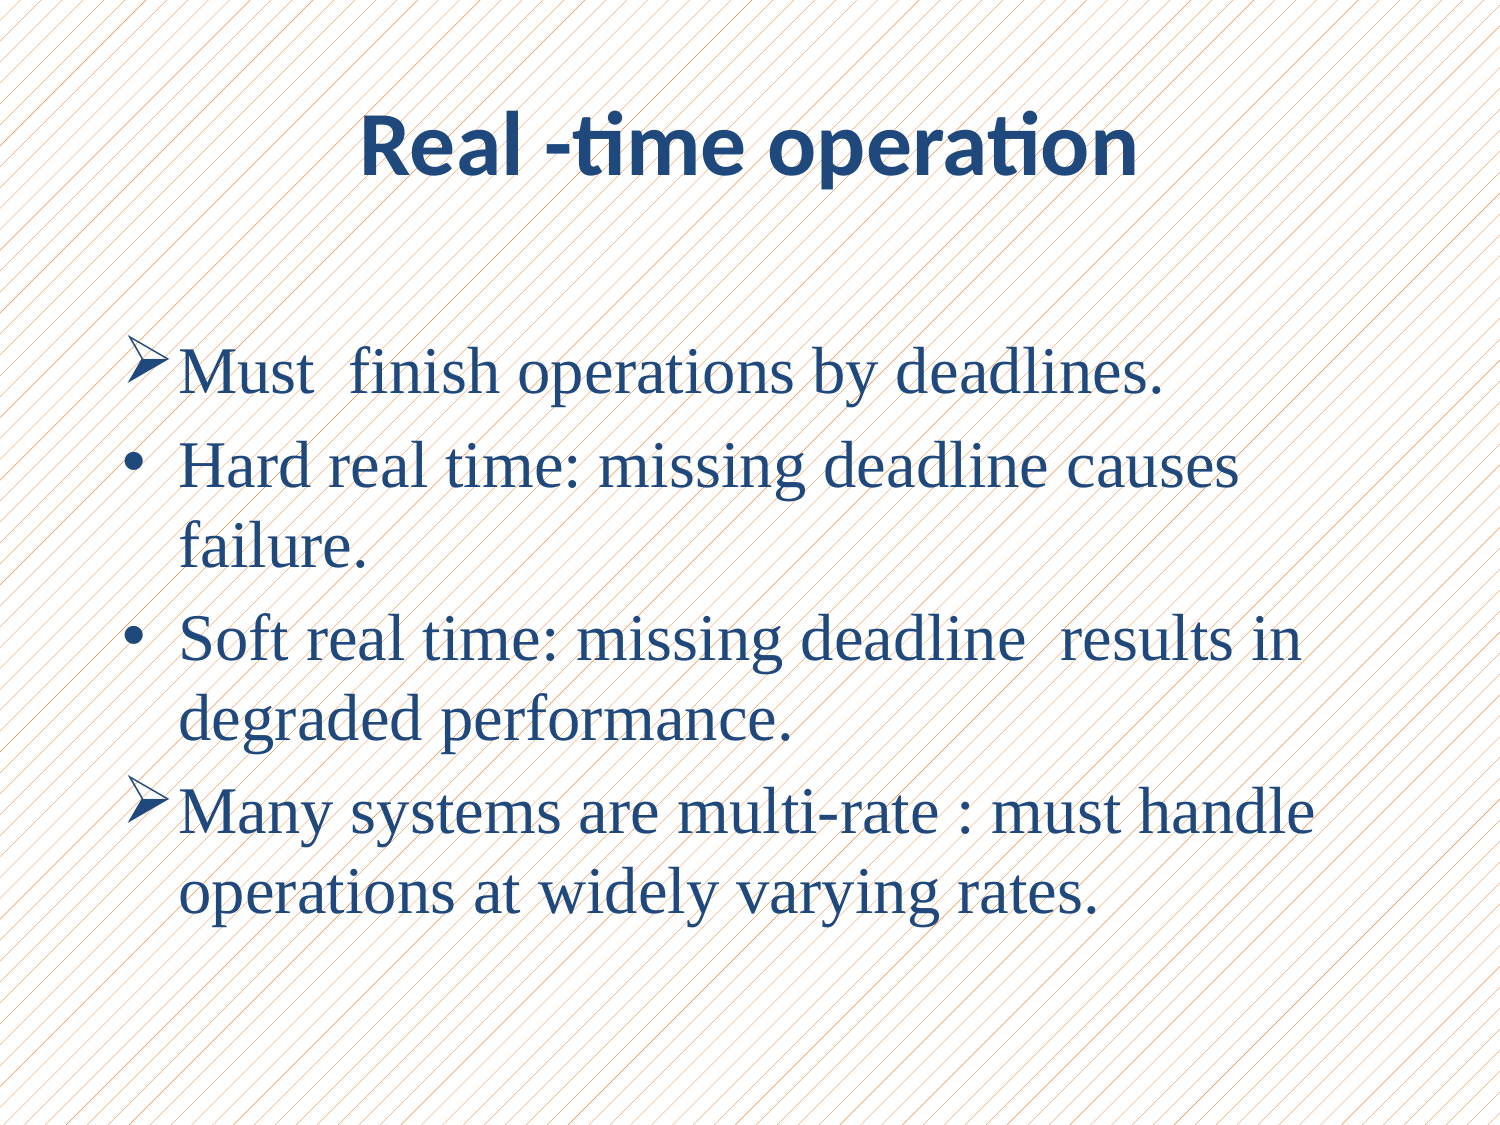

# Real -time operation
Must  finish operations by deadlines.
Hard real time: missing deadline causes failure.
Soft real time: missing deadline  results in degraded performance.
Many systems are multi-rate : must handle operations at widely varying rates.